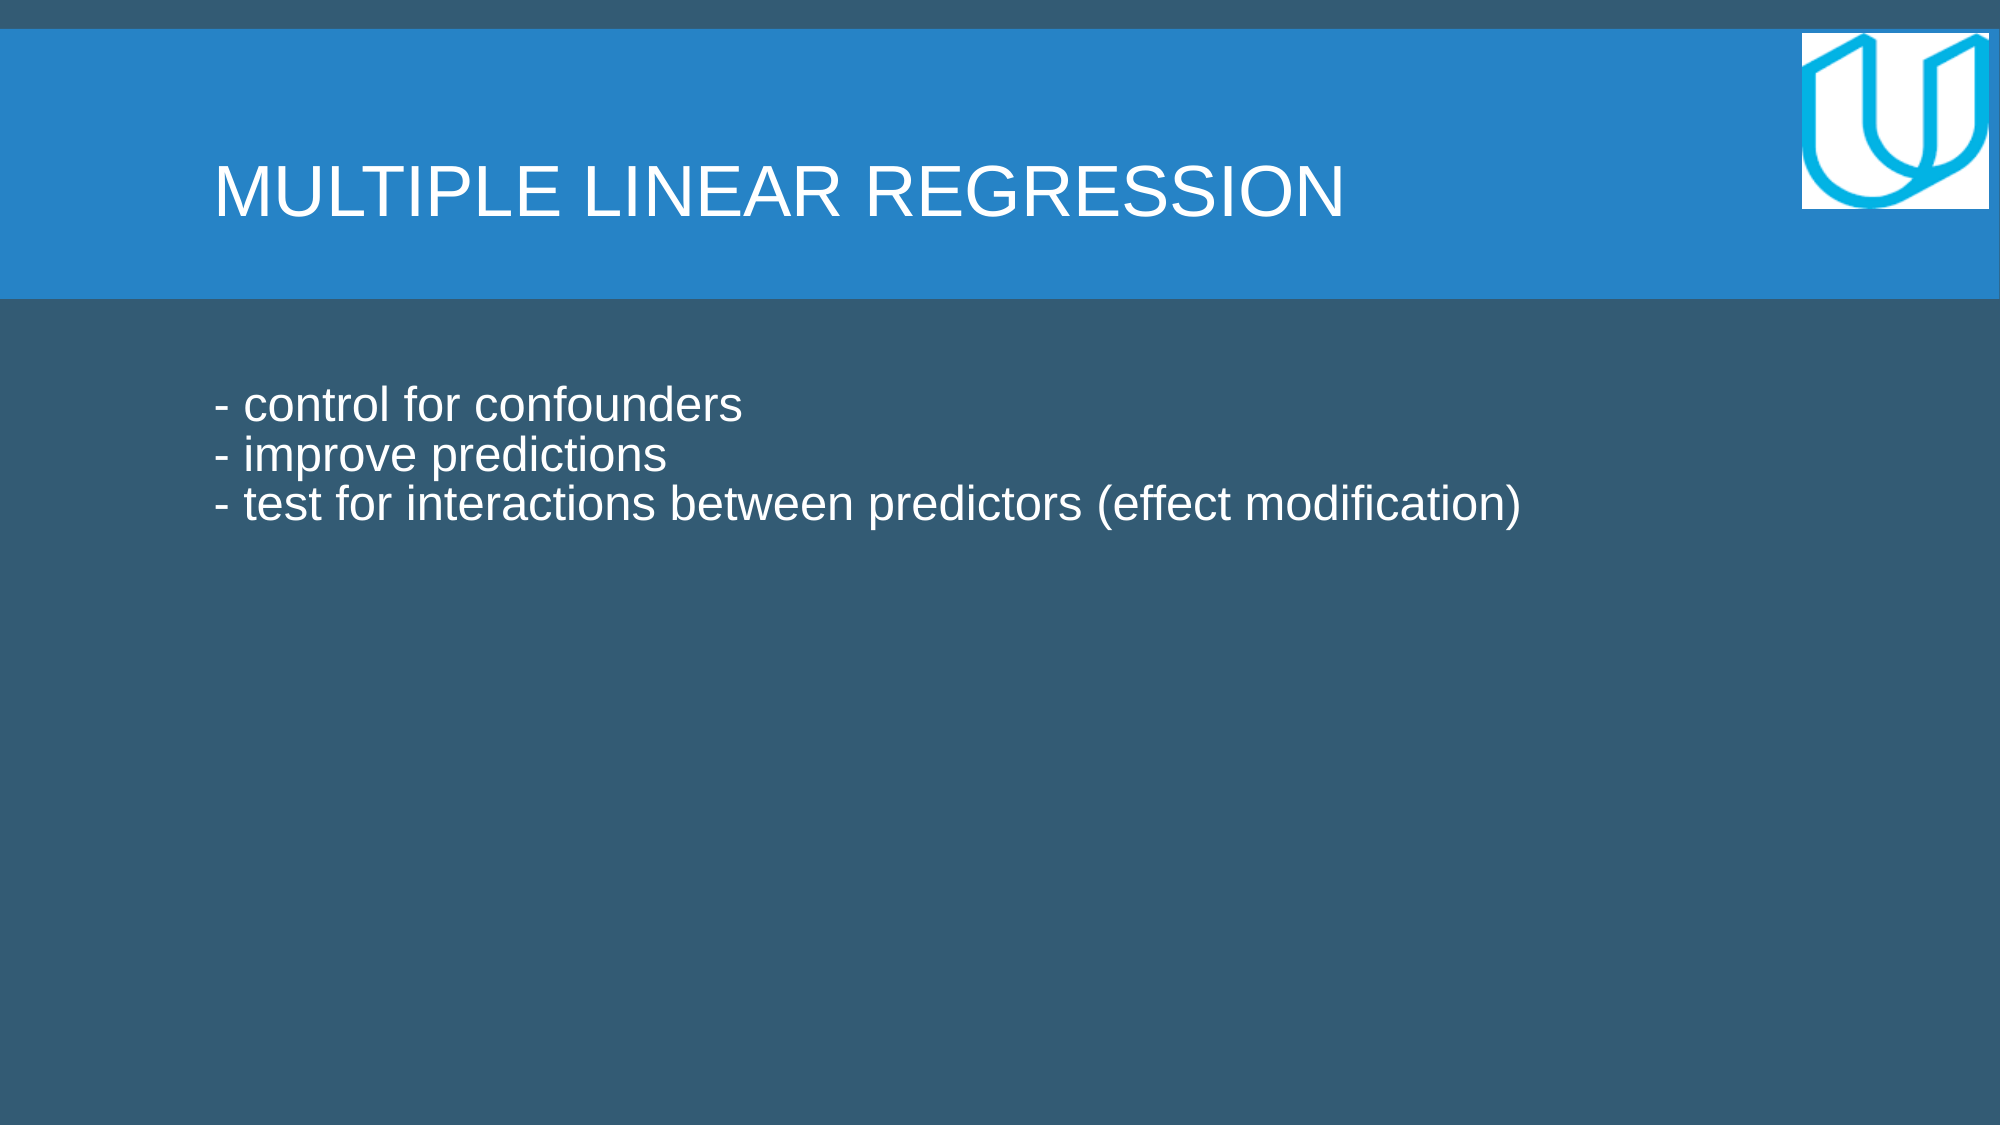

# Multiple linear regression - control for confounders - improve predictions - test for interactions between predictors (effect modification)